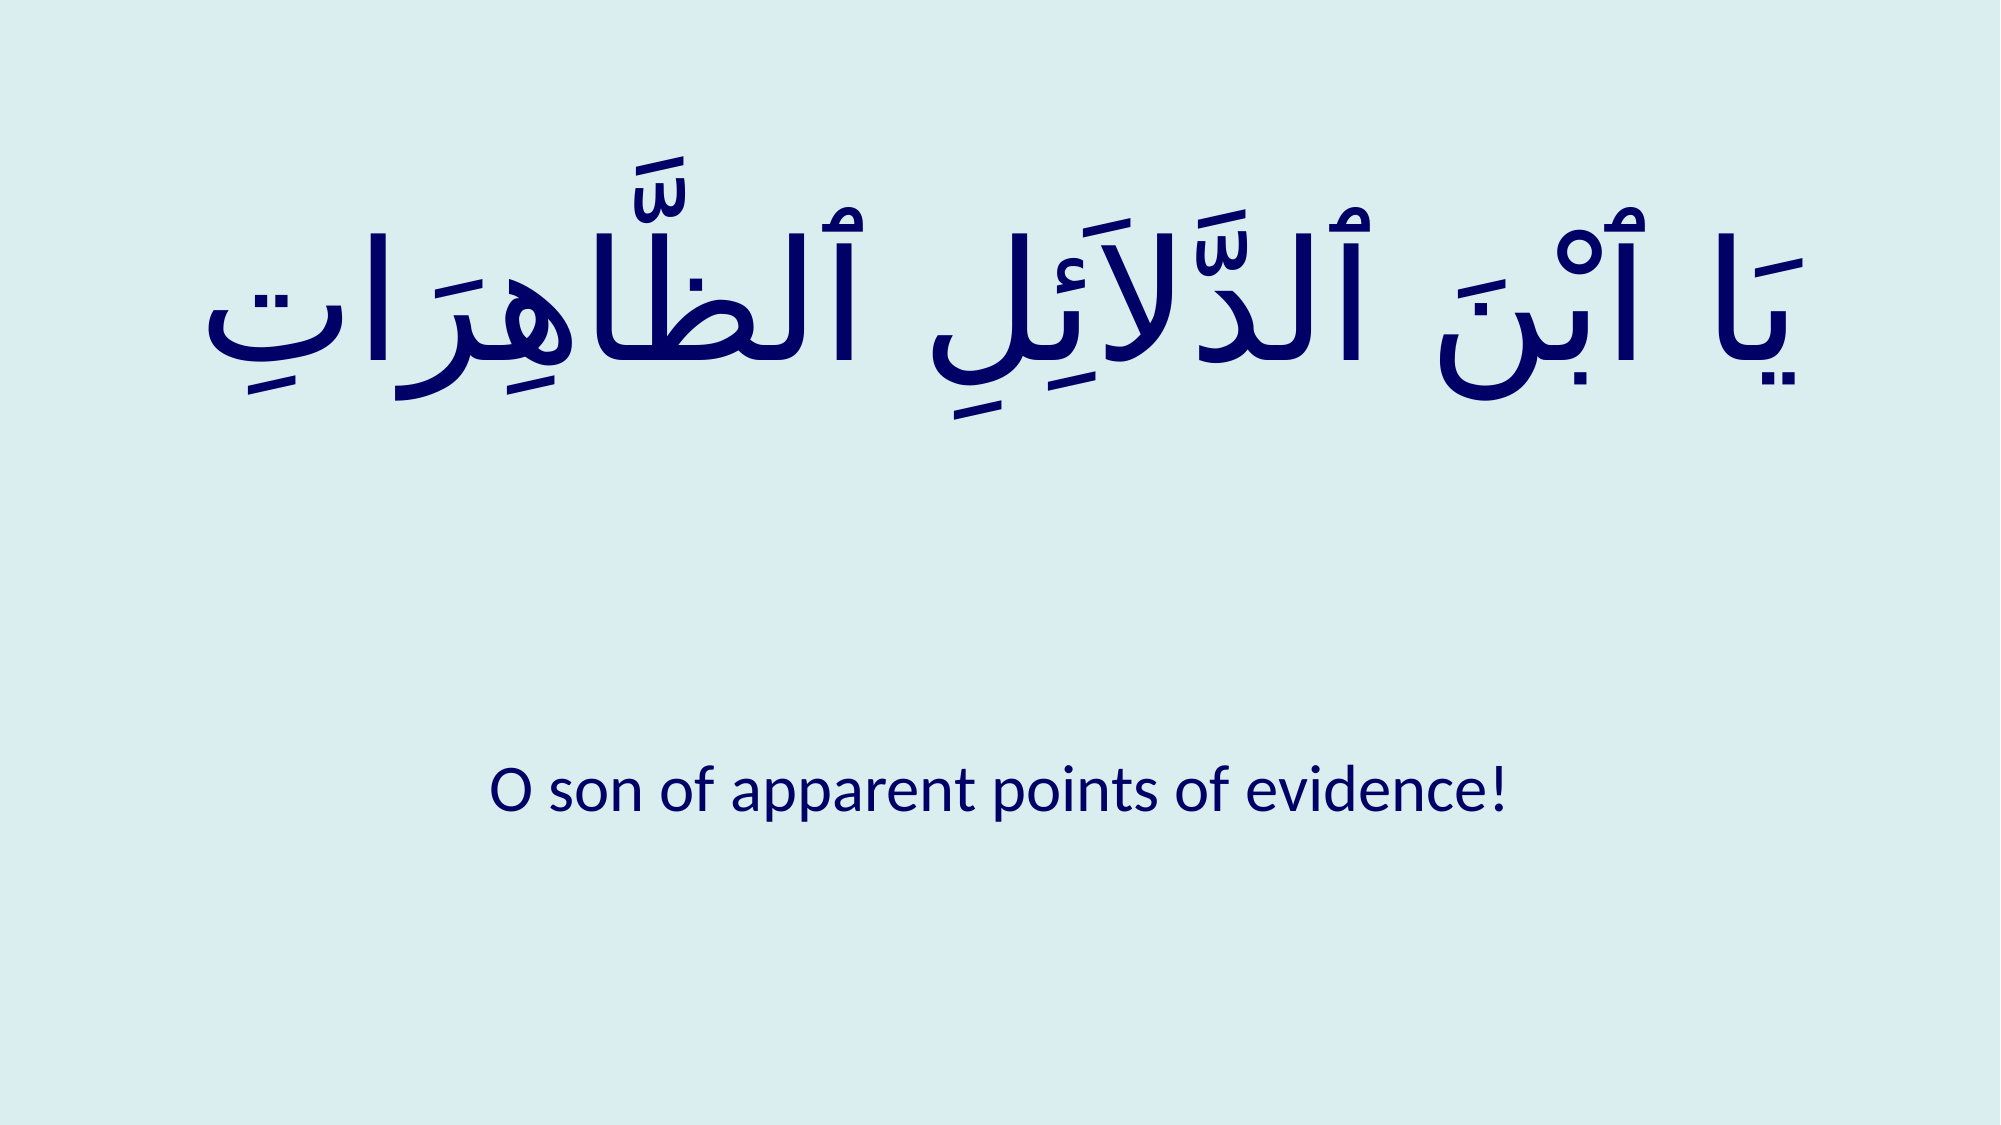

# يَا ٱبْنَ ٱلدَّلاَئِلِ ٱلظَّاهِرَاتِ
O son of apparent points of evidence!